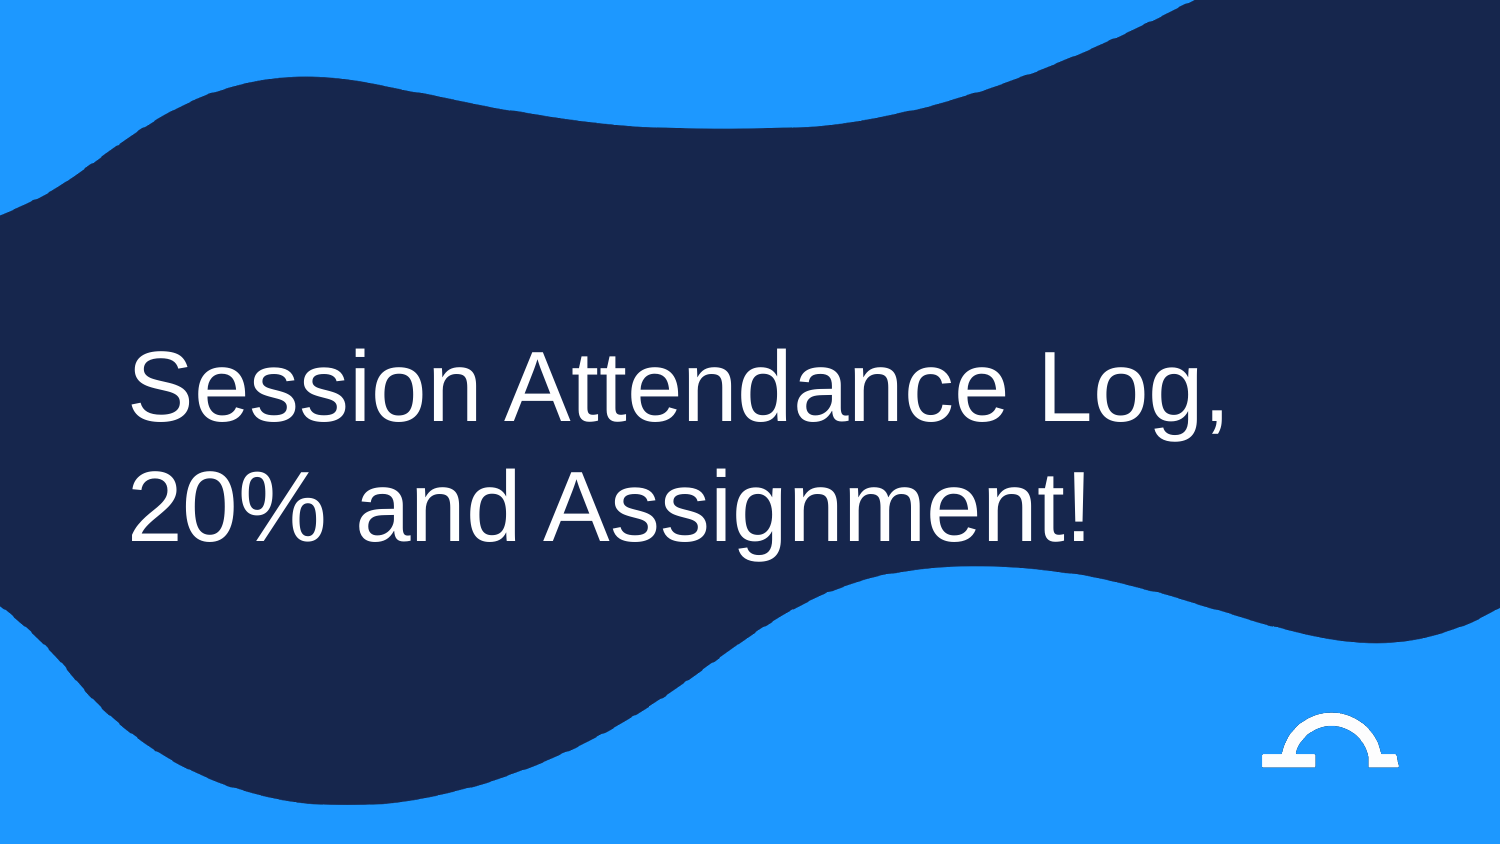

# Session Attendance Log, 20% and Assignment!